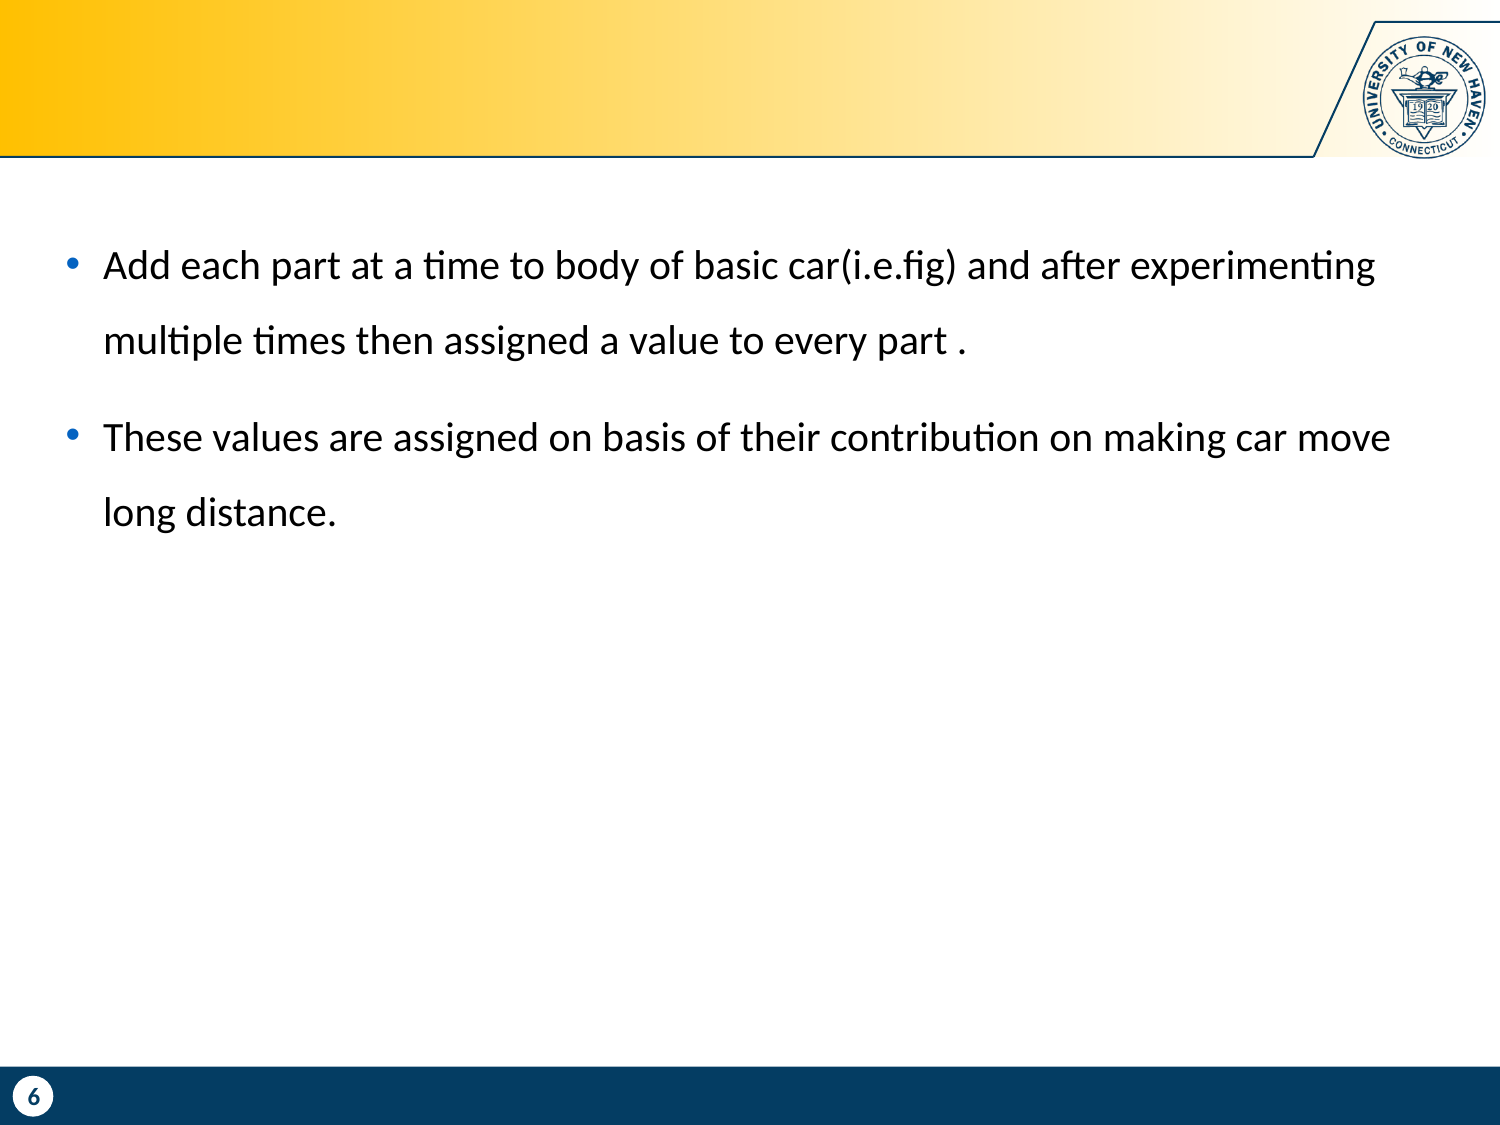

Add each part at a time to body of basic car(i.e.fig) and after experimenting multiple times then assigned a value to every part .
These values are assigned on basis of their contribution on making car move  long distance.

6